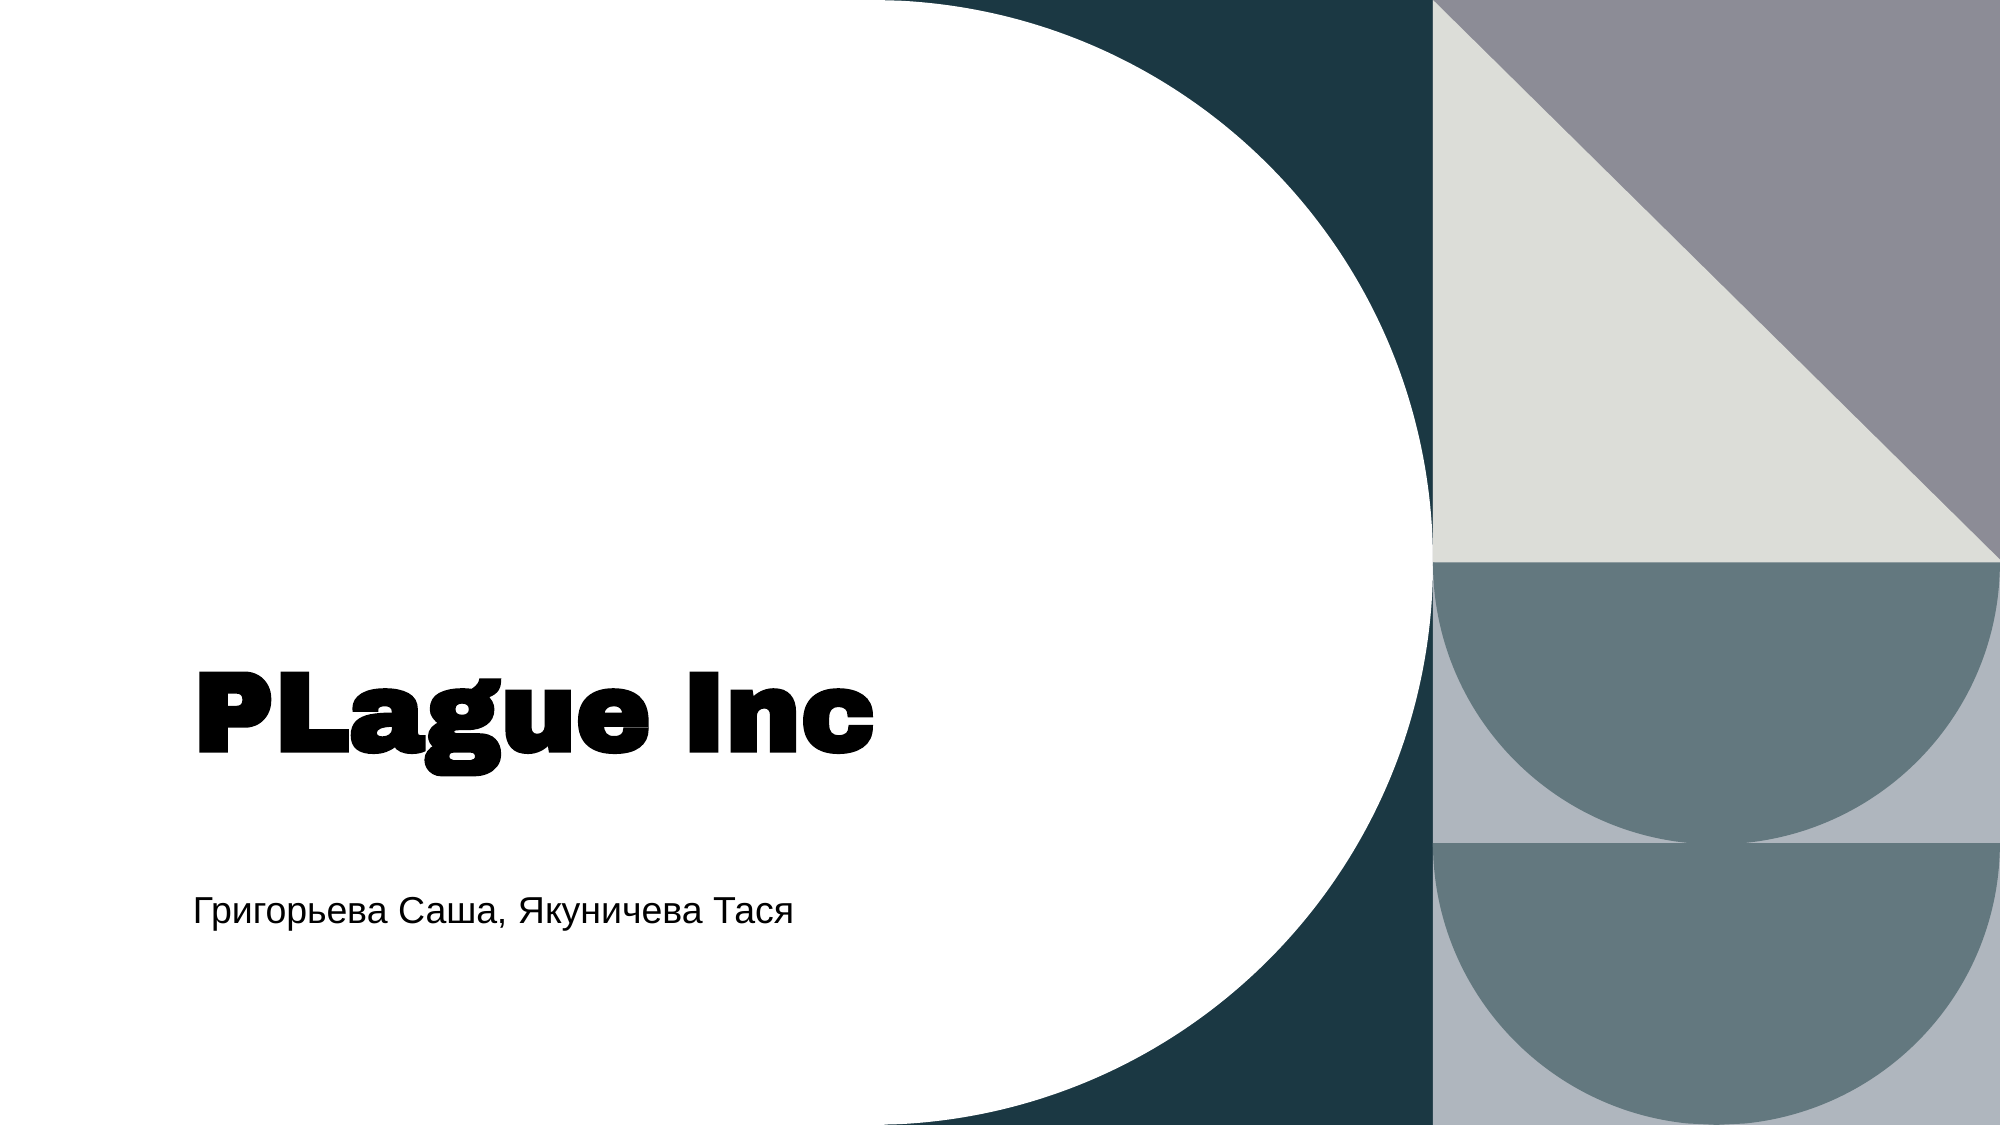

# PLague Inc

Григорьева Саша, Якуничева Тася